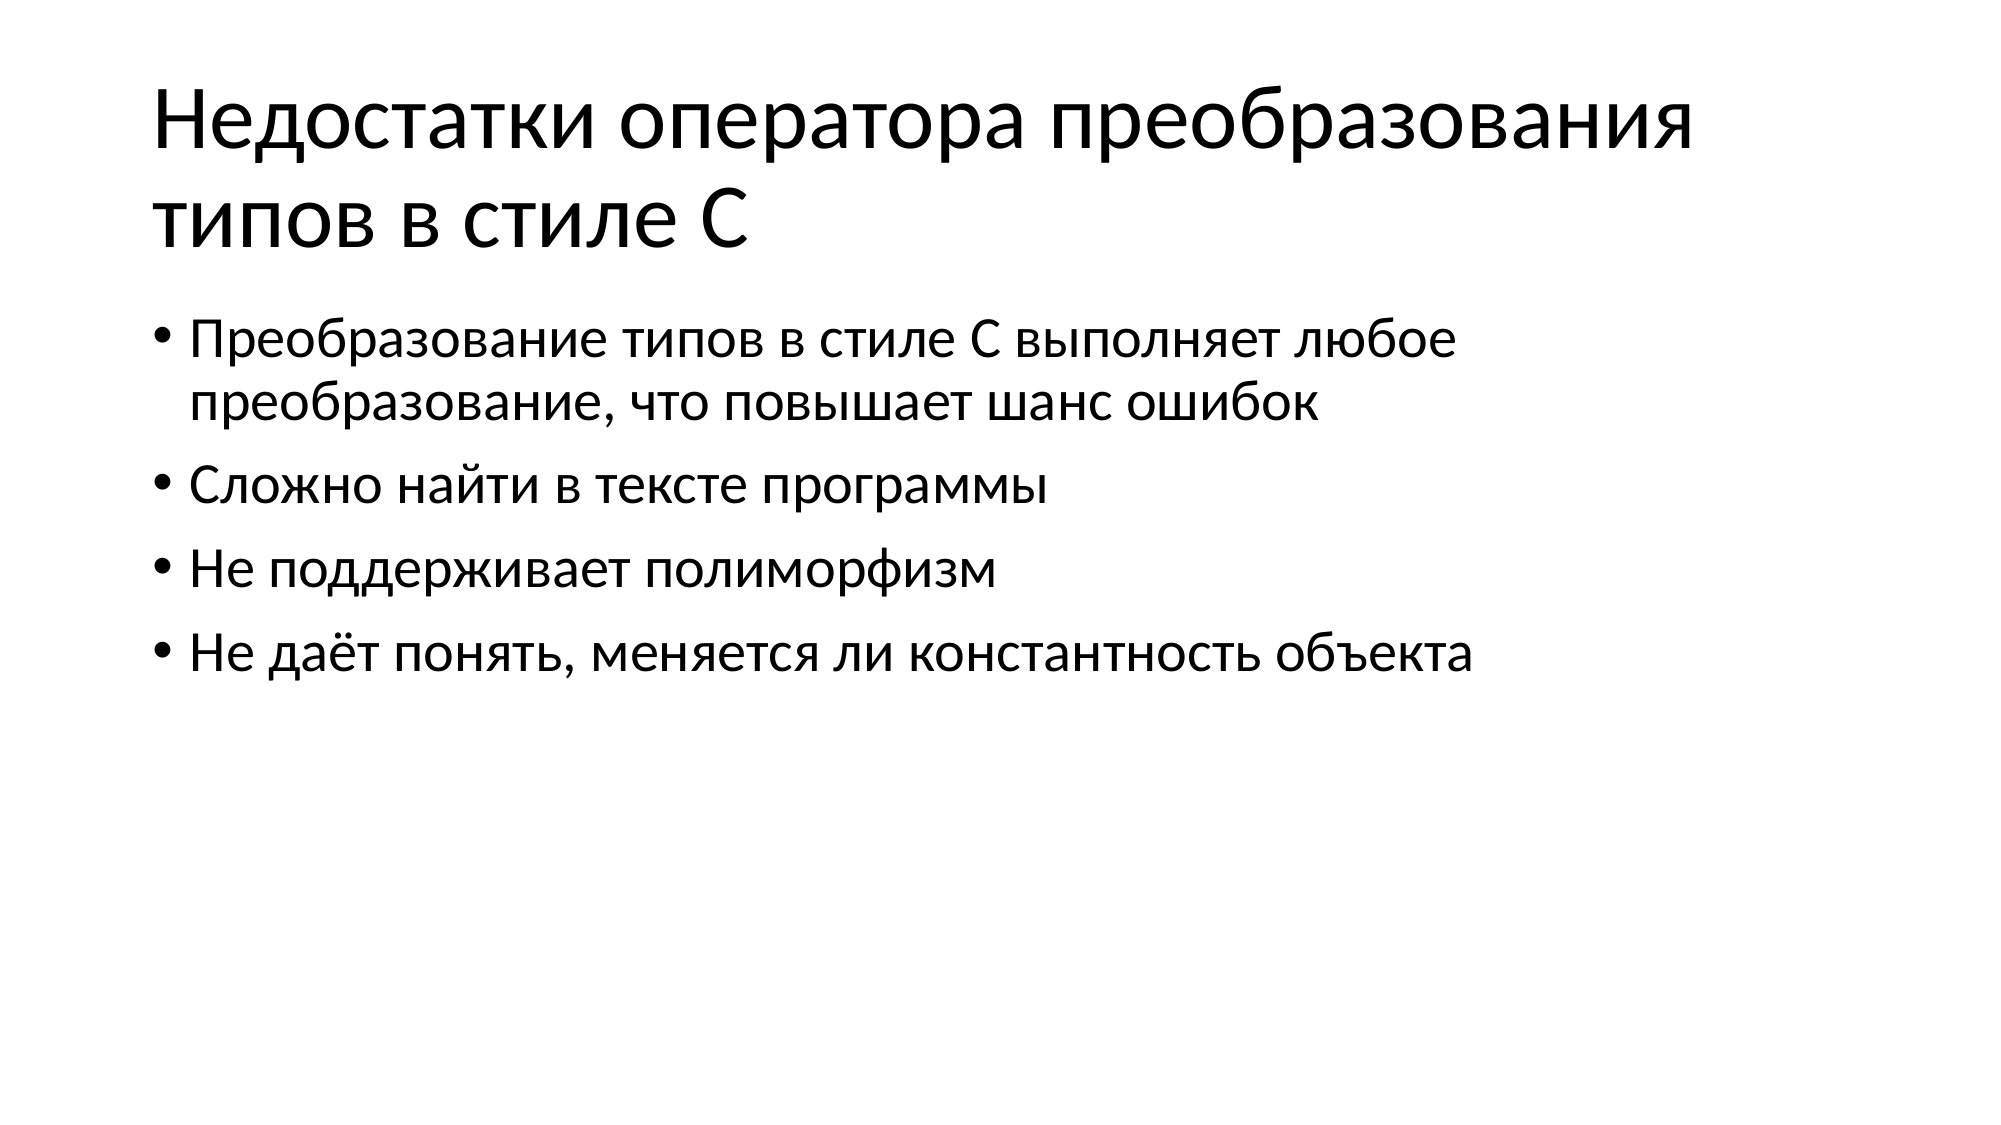

# Недостатки оператора преобразования типов в стиле C
Преобразование типов в стиле C выполняет любое преобразование, что повышает шанс ошибок
Сложно найти в тексте программы
Не поддерживает полиморфизм
Не даёт понять, меняется ли константность объекта